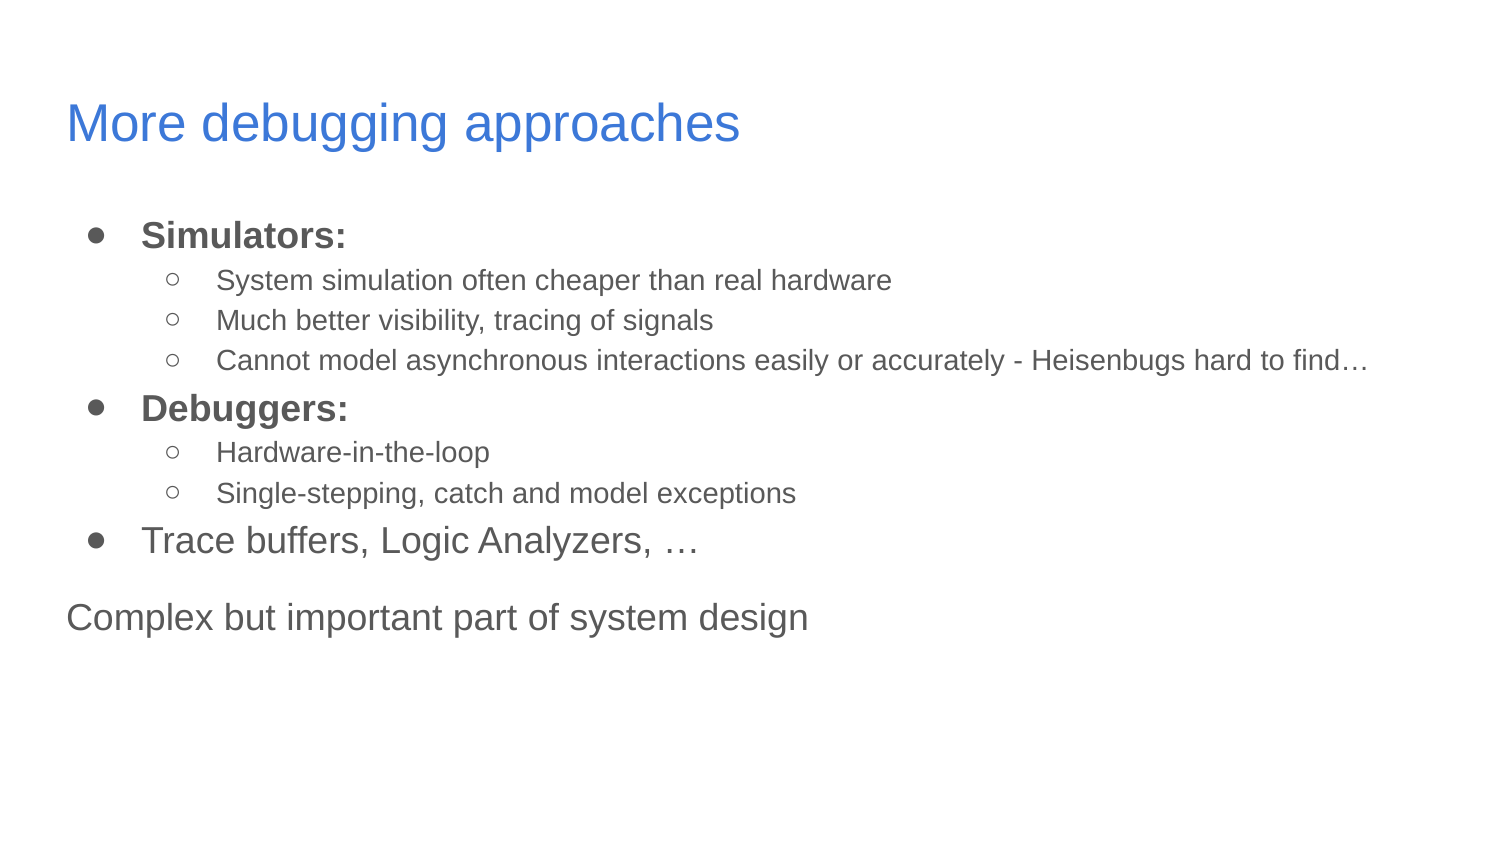

# More debugging approaches
Simulators:
System simulation often cheaper than real hardware
Much better visibility, tracing of signals
Cannot model asynchronous interactions easily or accurately - Heisenbugs hard to find…
Debuggers:
Hardware-in-the-loop
Single-stepping, catch and model exceptions
Trace buffers, Logic Analyzers, …
Complex but important part of system design